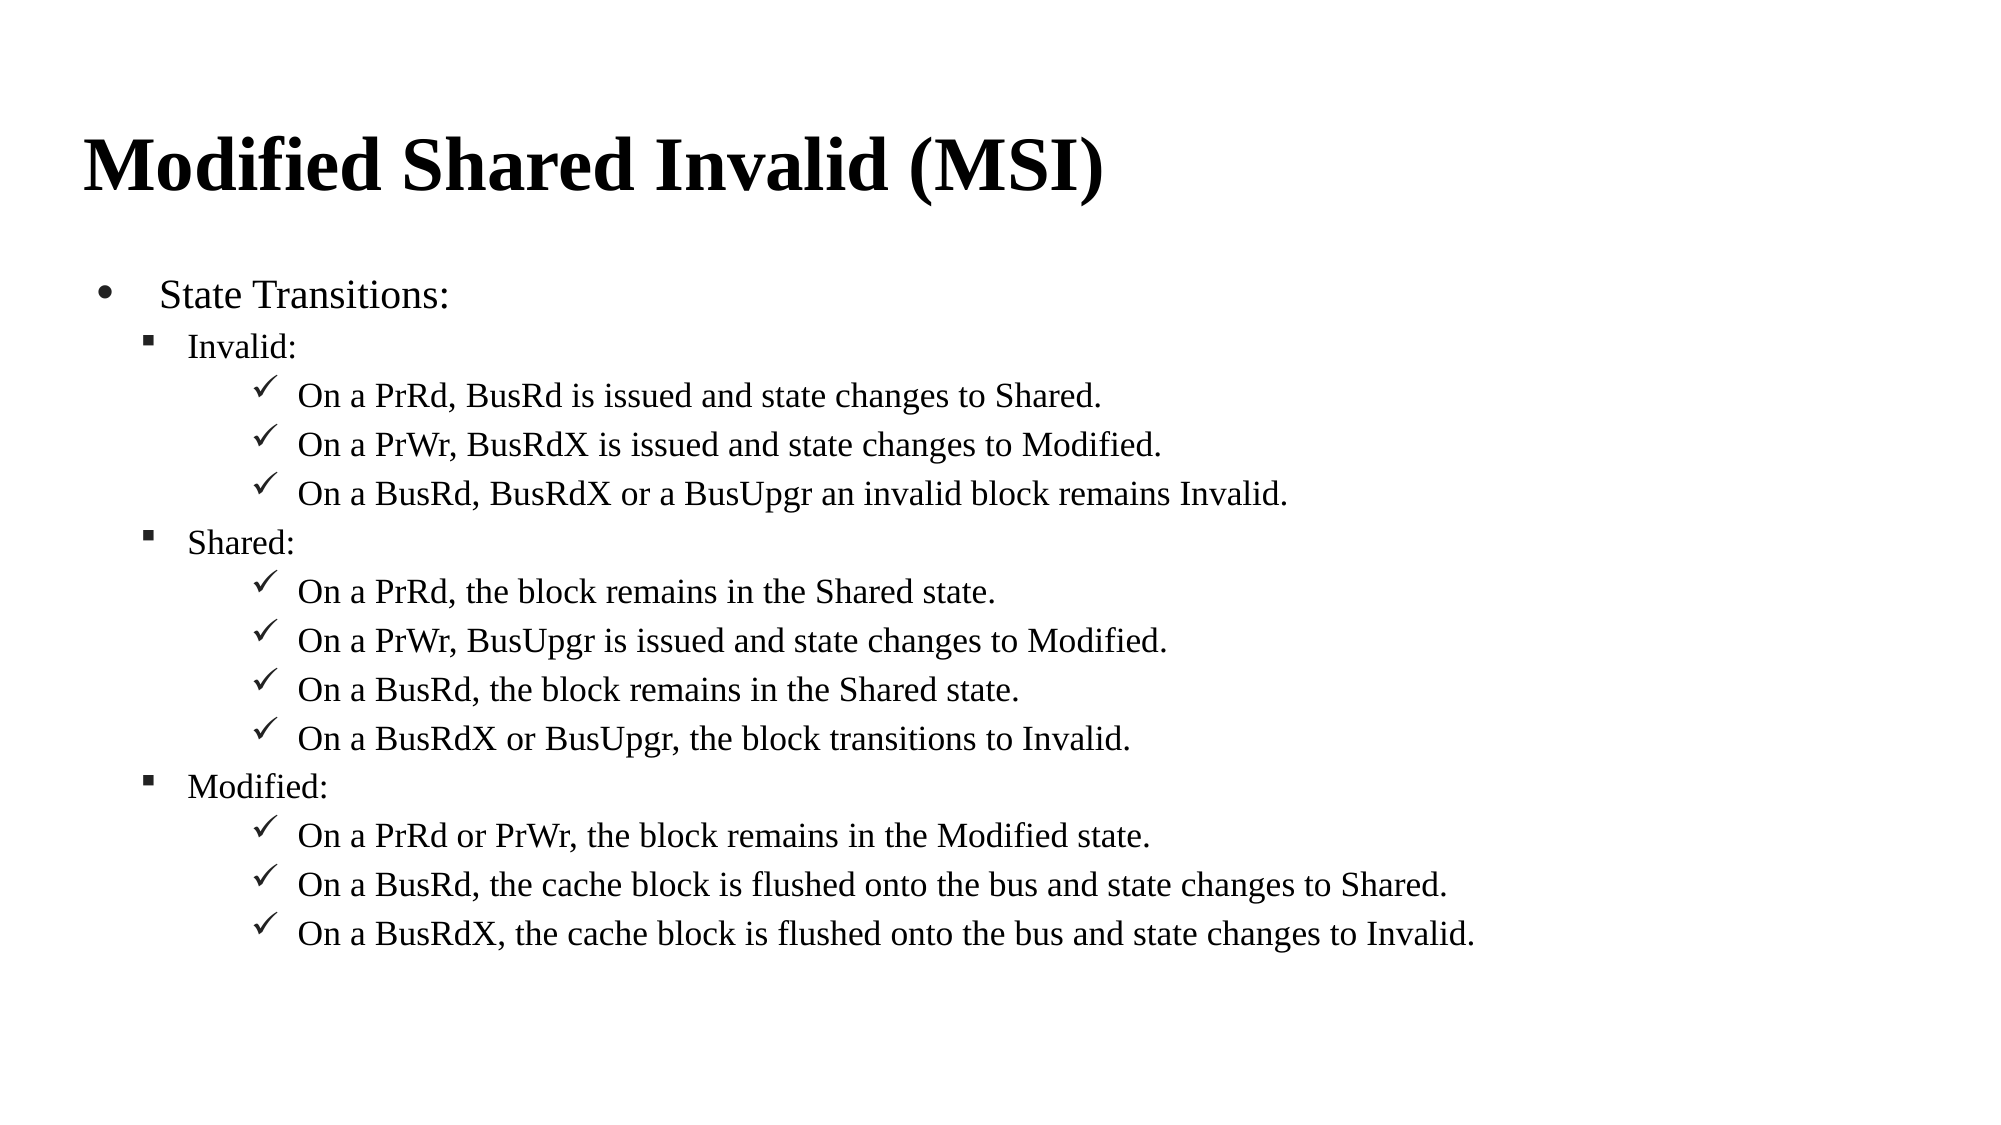

# Modified Shared Invalid (MSI)
State Transitions:
Invalid:
On a PrRd, BusRd is issued and state changes to Shared.
On a PrWr, BusRdX is issued and state changes to Modified.
On a BusRd, BusRdX or a BusUpgr an invalid block remains Invalid.
Shared:
On a PrRd, the block remains in the Shared state.
On a PrWr, BusUpgr is issued and state changes to Modified.
On a BusRd, the block remains in the Shared state.
On a BusRdX or BusUpgr, the block transitions to Invalid.
Modified:
On a PrRd or PrWr, the block remains in the Modified state.
On a BusRd, the cache block is flushed onto the bus and state changes to Shared.
On a BusRdX, the cache block is flushed onto the bus and state changes to Invalid.